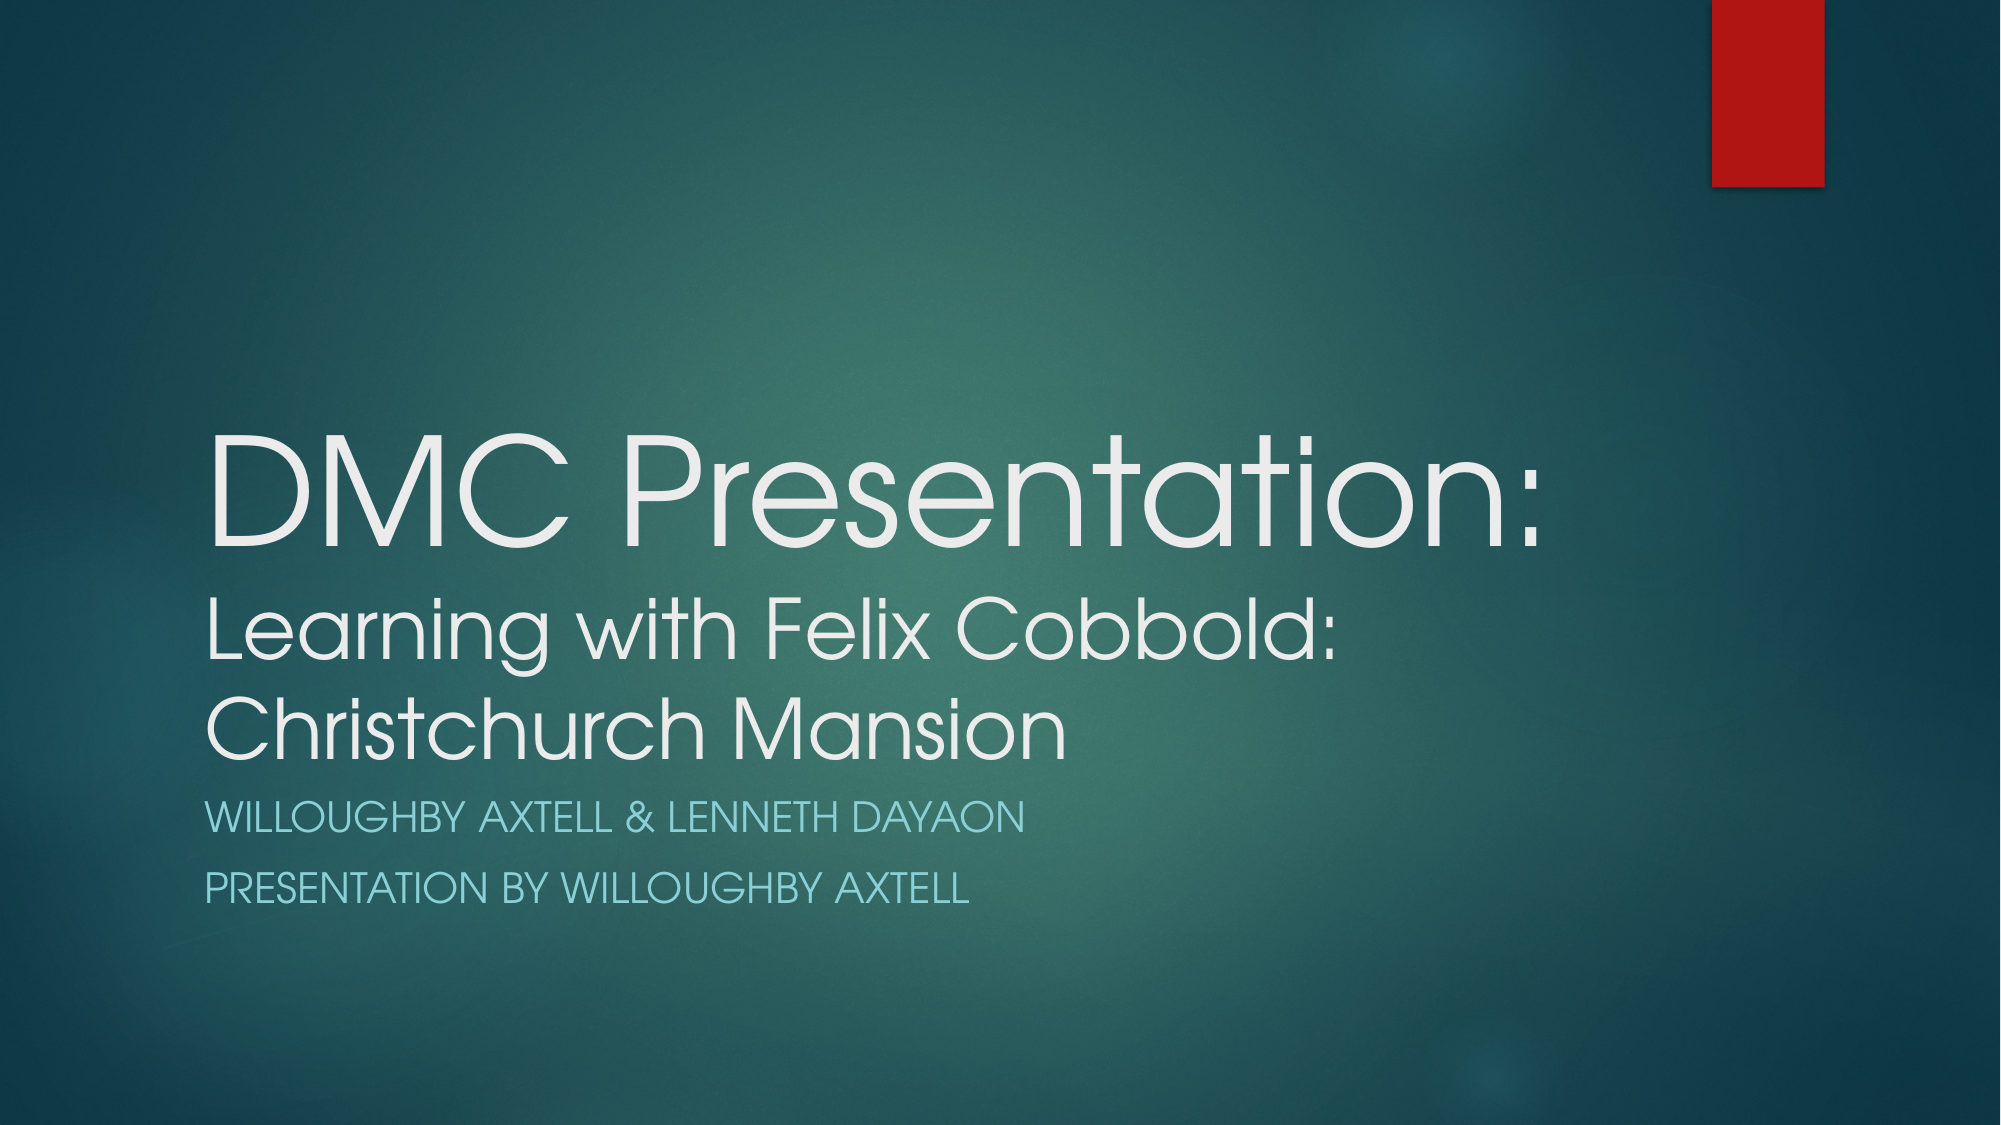

# DMC Presentation: Learning with Felix Cobbold: Christchurch Mansion
Willoughby Axtell & Lenneth Dayaon
Presentation by Willoughby Axtell